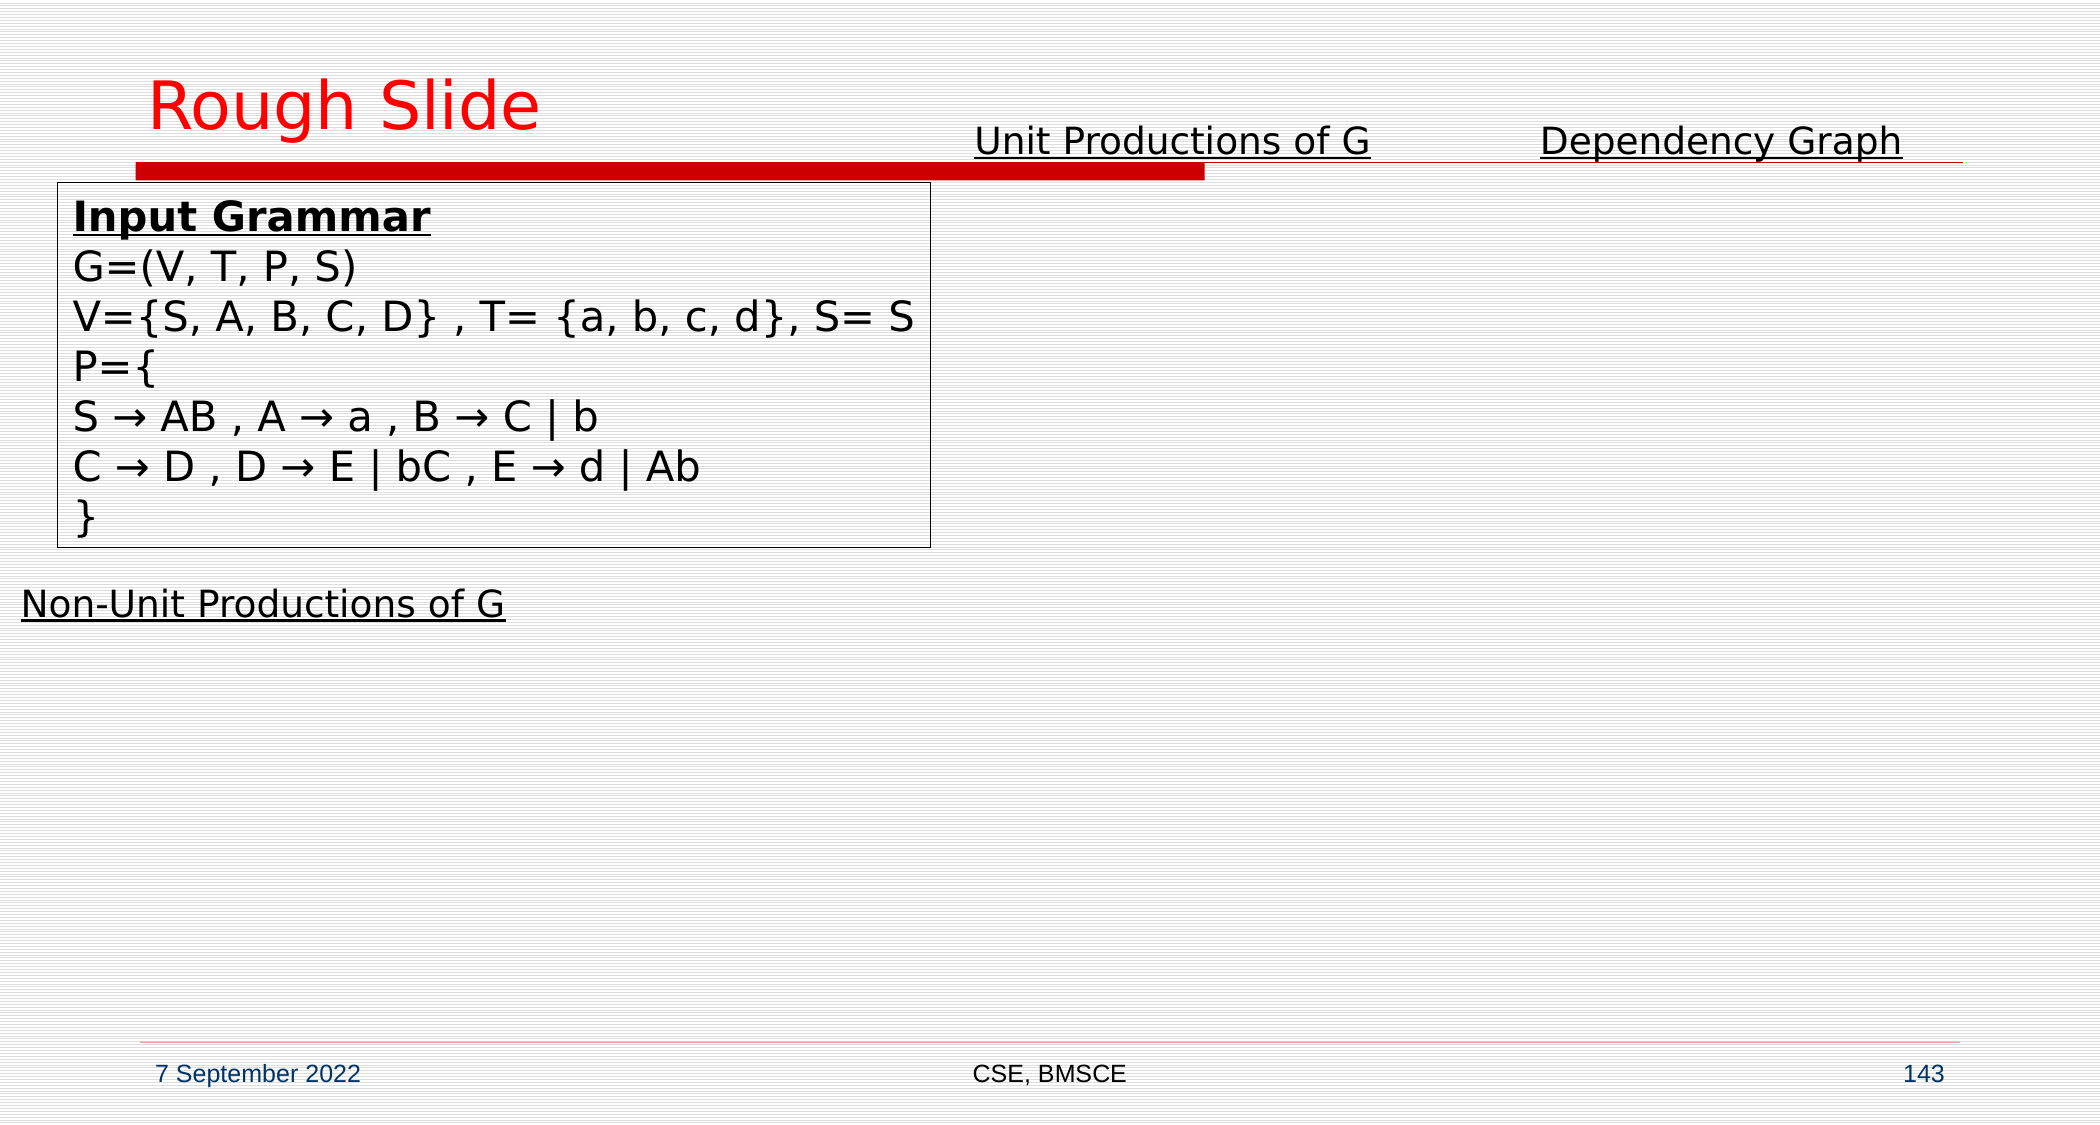

# Rough Slide
Unit Productions of G
Dependency Graph
Input Grammar
G=(V, T, P, S)
V={S, A, B, C, D} , T= {a, b, c, d}, S= S
P={
S → AB , A → a , B → C | b
C → D , D → E | bC , E → d | Ab
}
Non-Unit Productions of G
CSE, BMSCE
143
7 September 2022